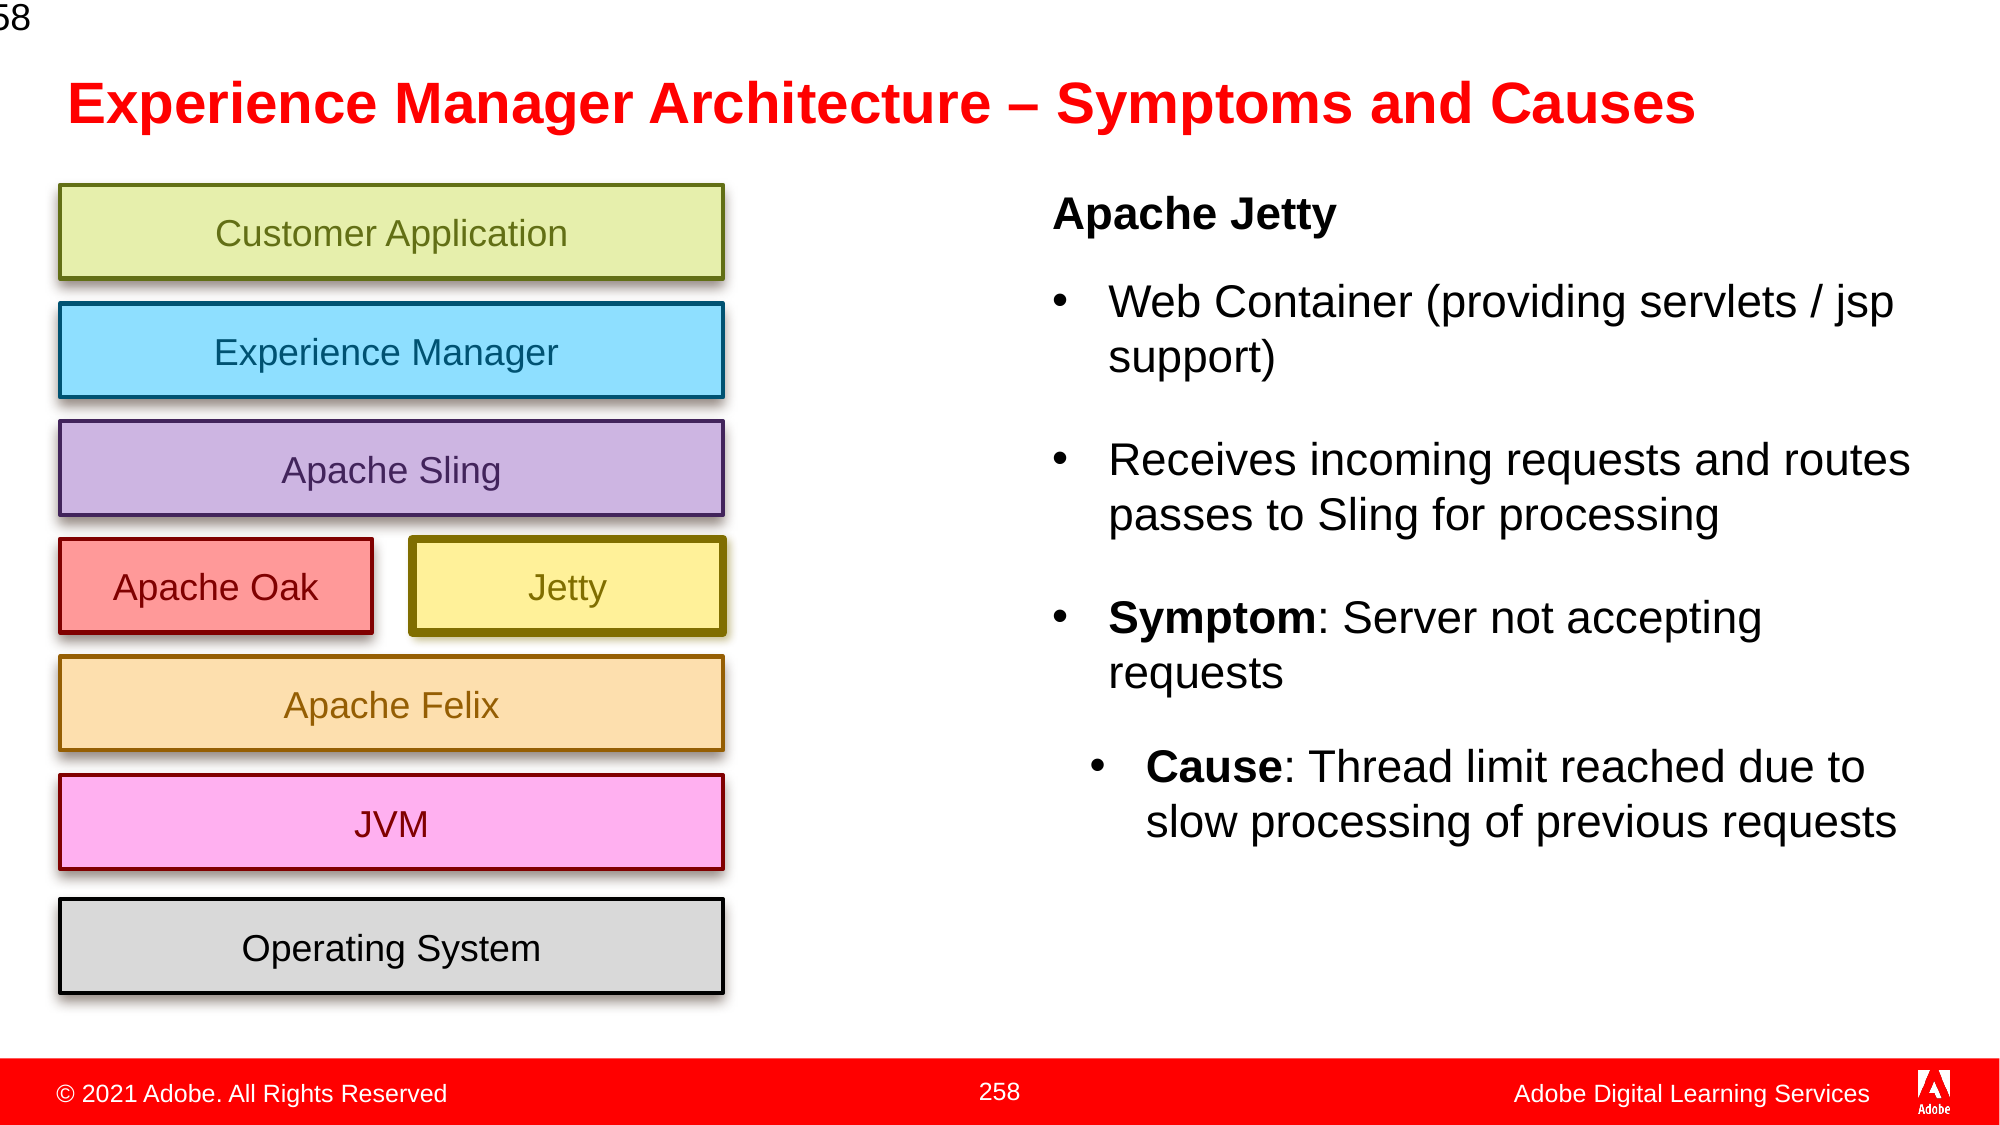

258
# Experience Manager Architecture – Symptoms and Causes
Apache Jetty
Web Container (providing servlets / jsp support)
Receives incoming requests and routes passes to Sling for processing
Symptom: Server not accepting requests
Cause: Thread limit reached due to slow processing of previous requests
Customer Application
Experience Manager
Apache Sling
Apache Oak
Jetty
Apache Felix
JVM
Operating System